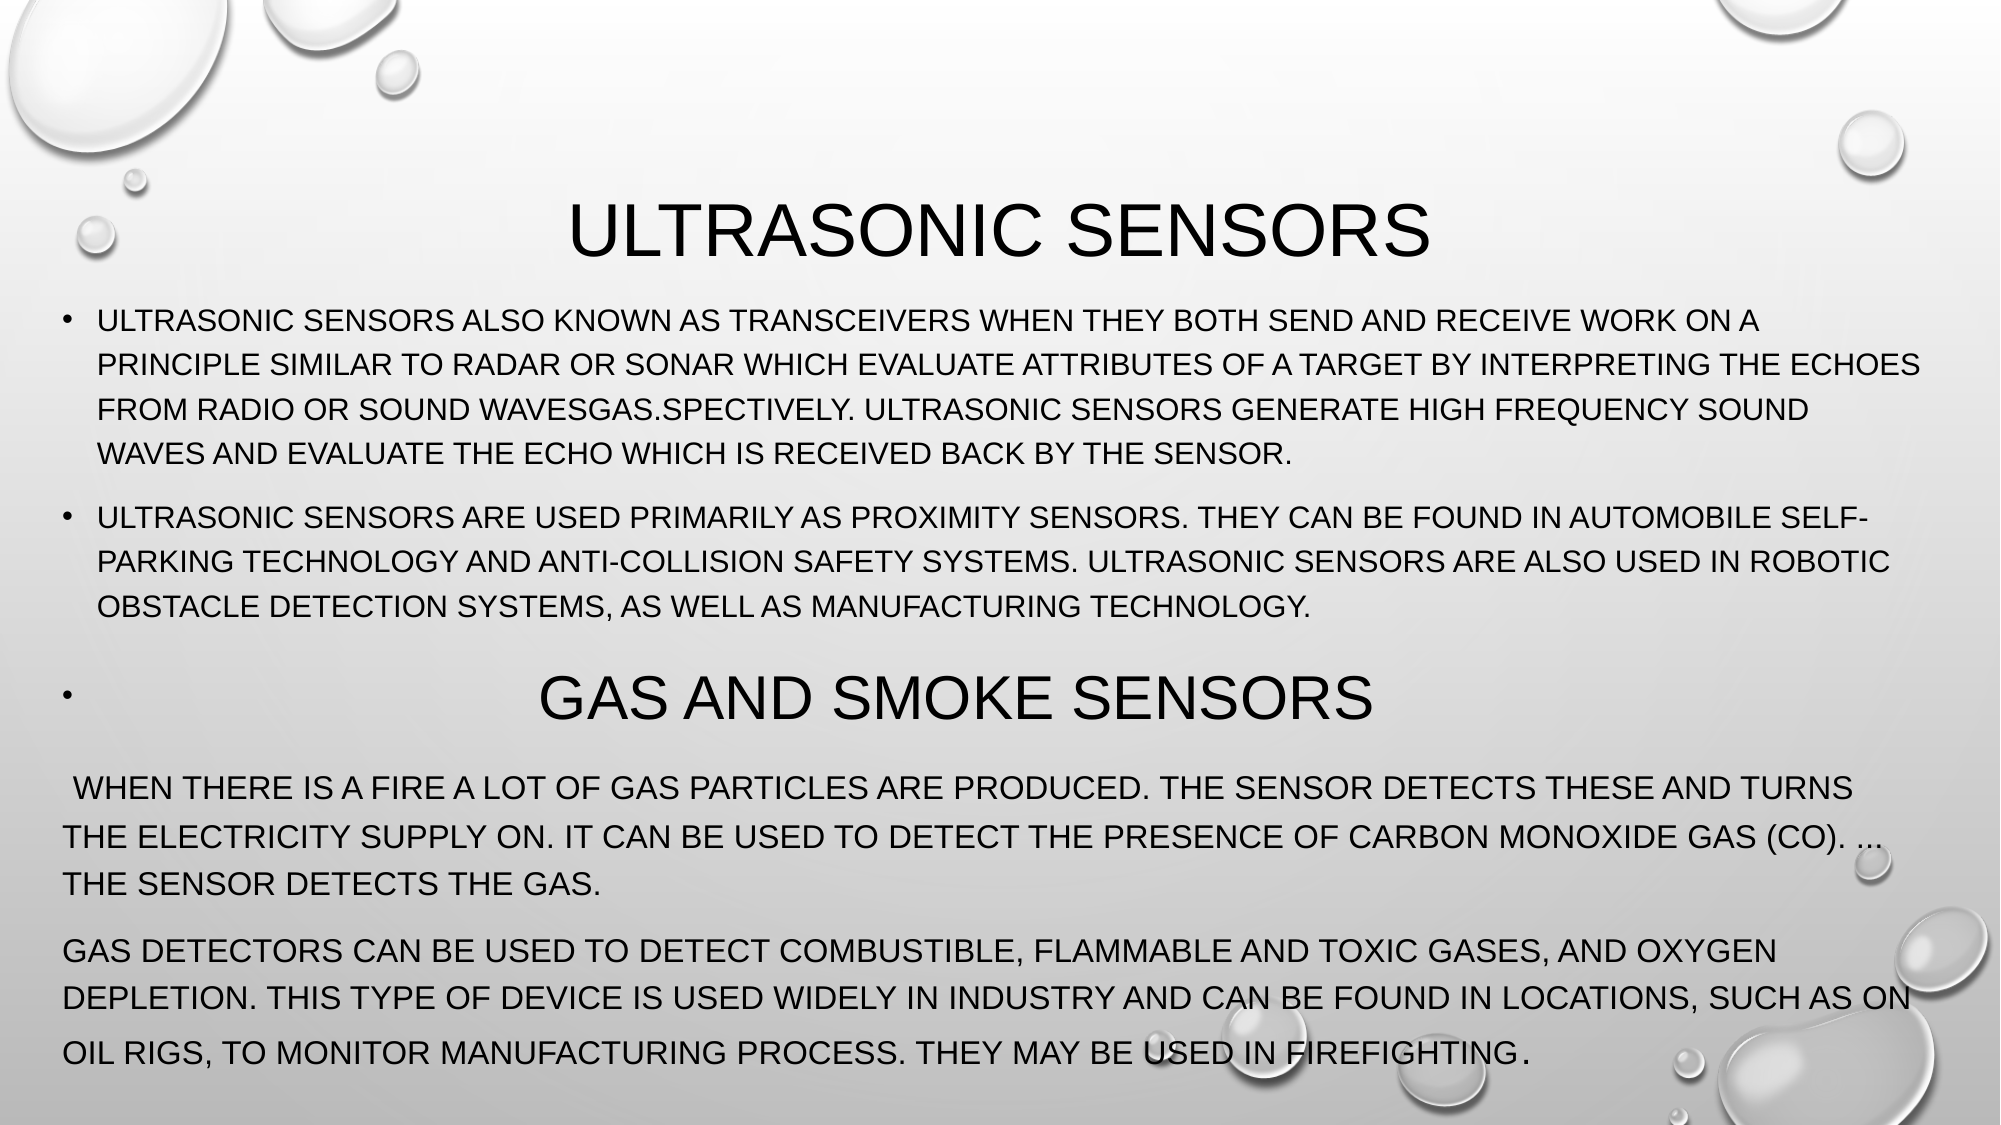

# Ultrasonic SENSORS
Ultrasonic Sensors also known as transceivers when they both send and receive work on a principle similar to radar or sonar which evaluate attributes of a target by interpreting the echoes from radio or sound wavesgas.spectively. Ultrasonic sensors generate high frequency sound waves and evaluate the echo which is received back by the sensor.
Ultrasonic sensors are used primarily as proximity sensors. They can be found in automobile self-parking technology and anti-collision safety systems. Ultrasonic sensors are also used in robotic obstacle detection systems, as well as manufacturing technology.
                                                    gas and smoke sensors
 When there is a fire a lot of gas particles are produced. The sensor detects these and turns the electricity supply on. It can be used to detect the presence of carbon monoxide gas (CO). ... The sensor detects the gas.
Gas detectors can be used to detect combustible, flammable and toxic gases, and oxygen depletion. This type of device is used widely in industry and can be found in locations, such as on oil rigs, to monitor manufacturing process. They may be used in firefighting.